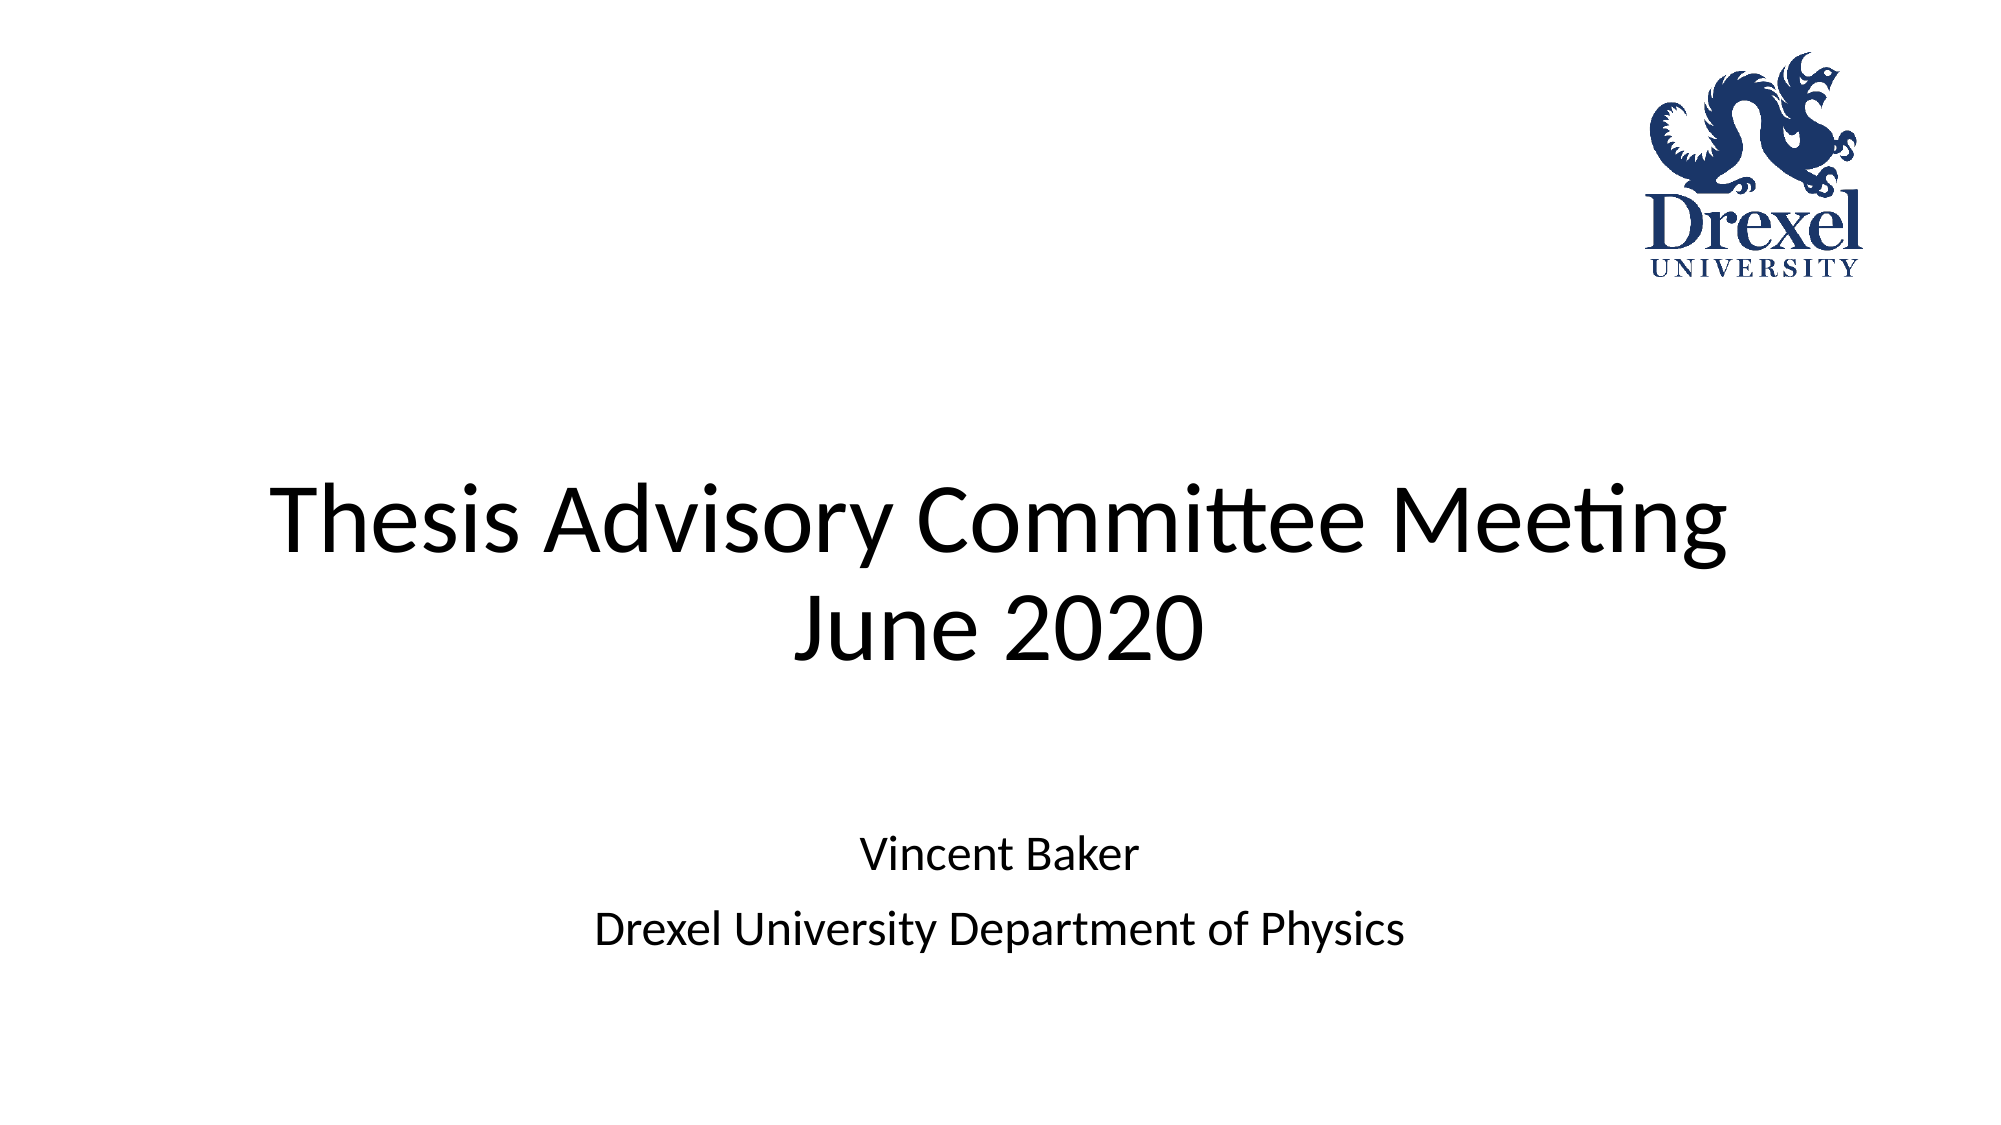

# Thesis Advisory Committee Meeting June 2020
Vincent Baker
Drexel University Department of Physics